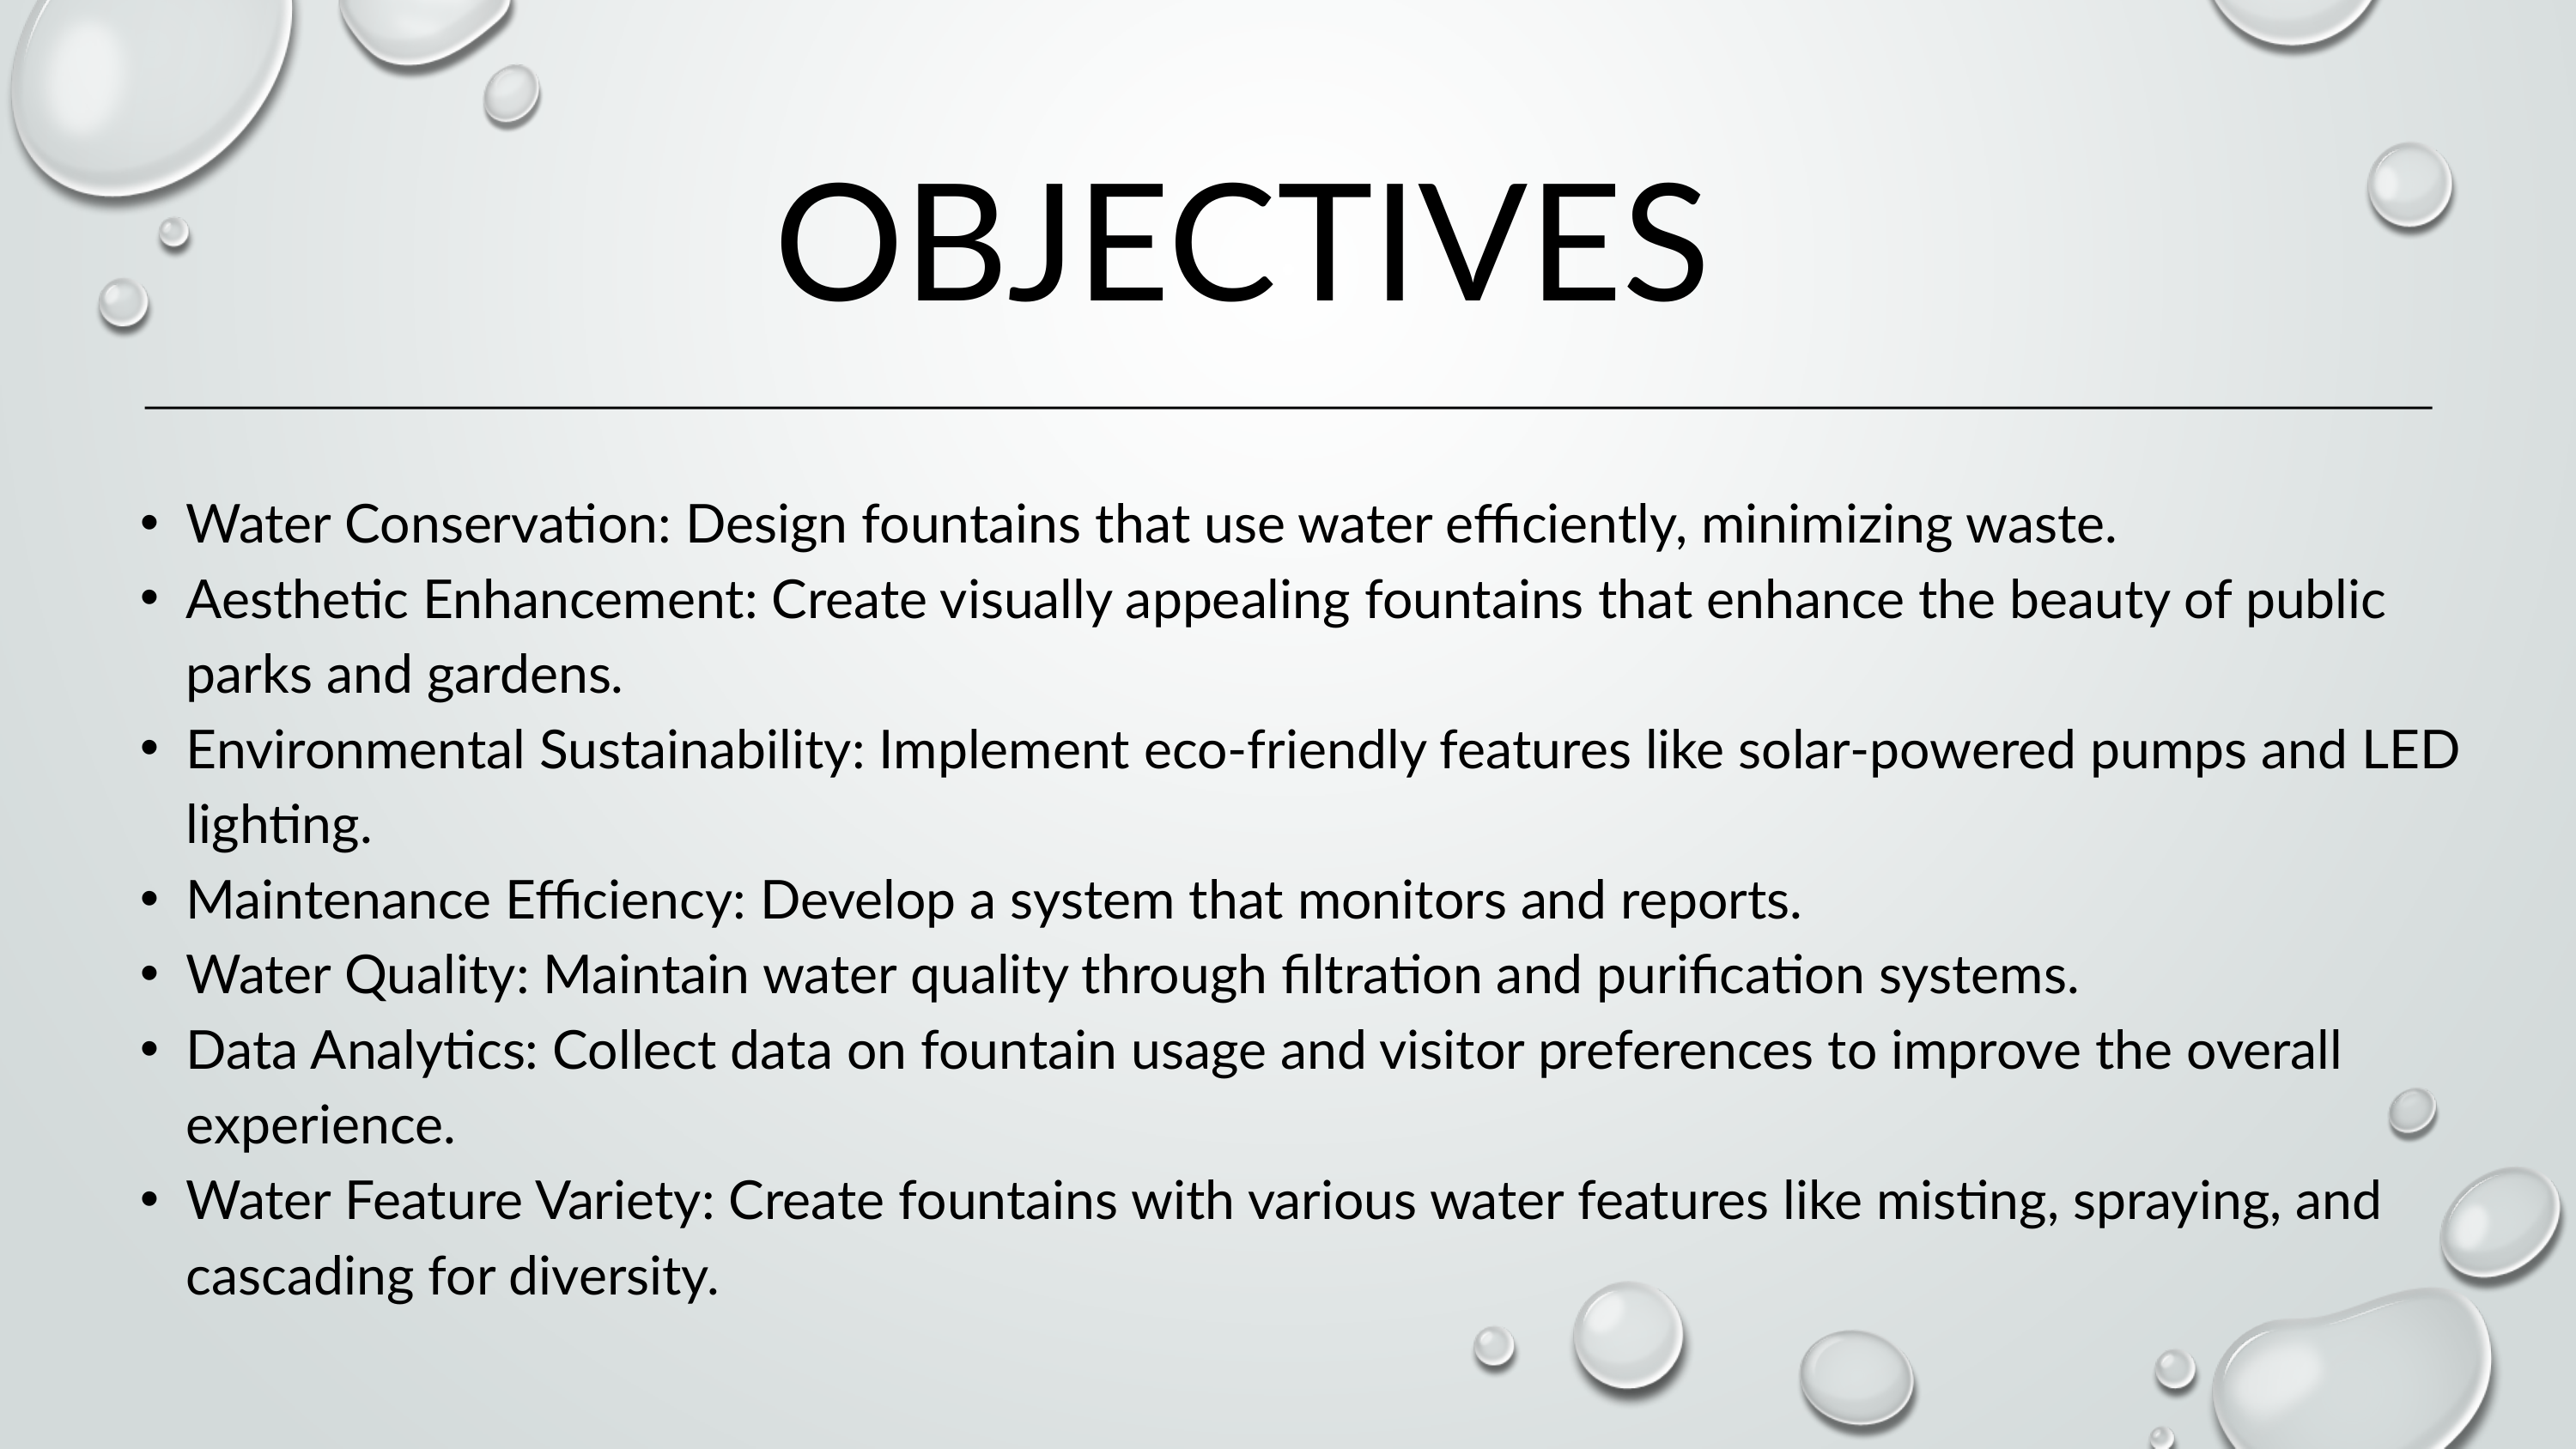

OBJECTIVES

Water Conservation: Design fountains that use water efficiently, minimizing waste.
Aesthetic Enhancement: Create visually appealing fountains that enhance the beauty of public parks and gardens.
Environmental Sustainability: Implement eco-friendly features like solar-powered pumps and LED lighting.
Maintenance Efficiency: Develop a system that monitors and reports.
Water Quality: Maintain water quality through filtration and purification systems.
Data Analytics: Collect data on fountain usage and visitor preferences to improve the overall experience.
Water Feature Variety: Create fountains with various water features like misting, spraying, and cascading for diversity.